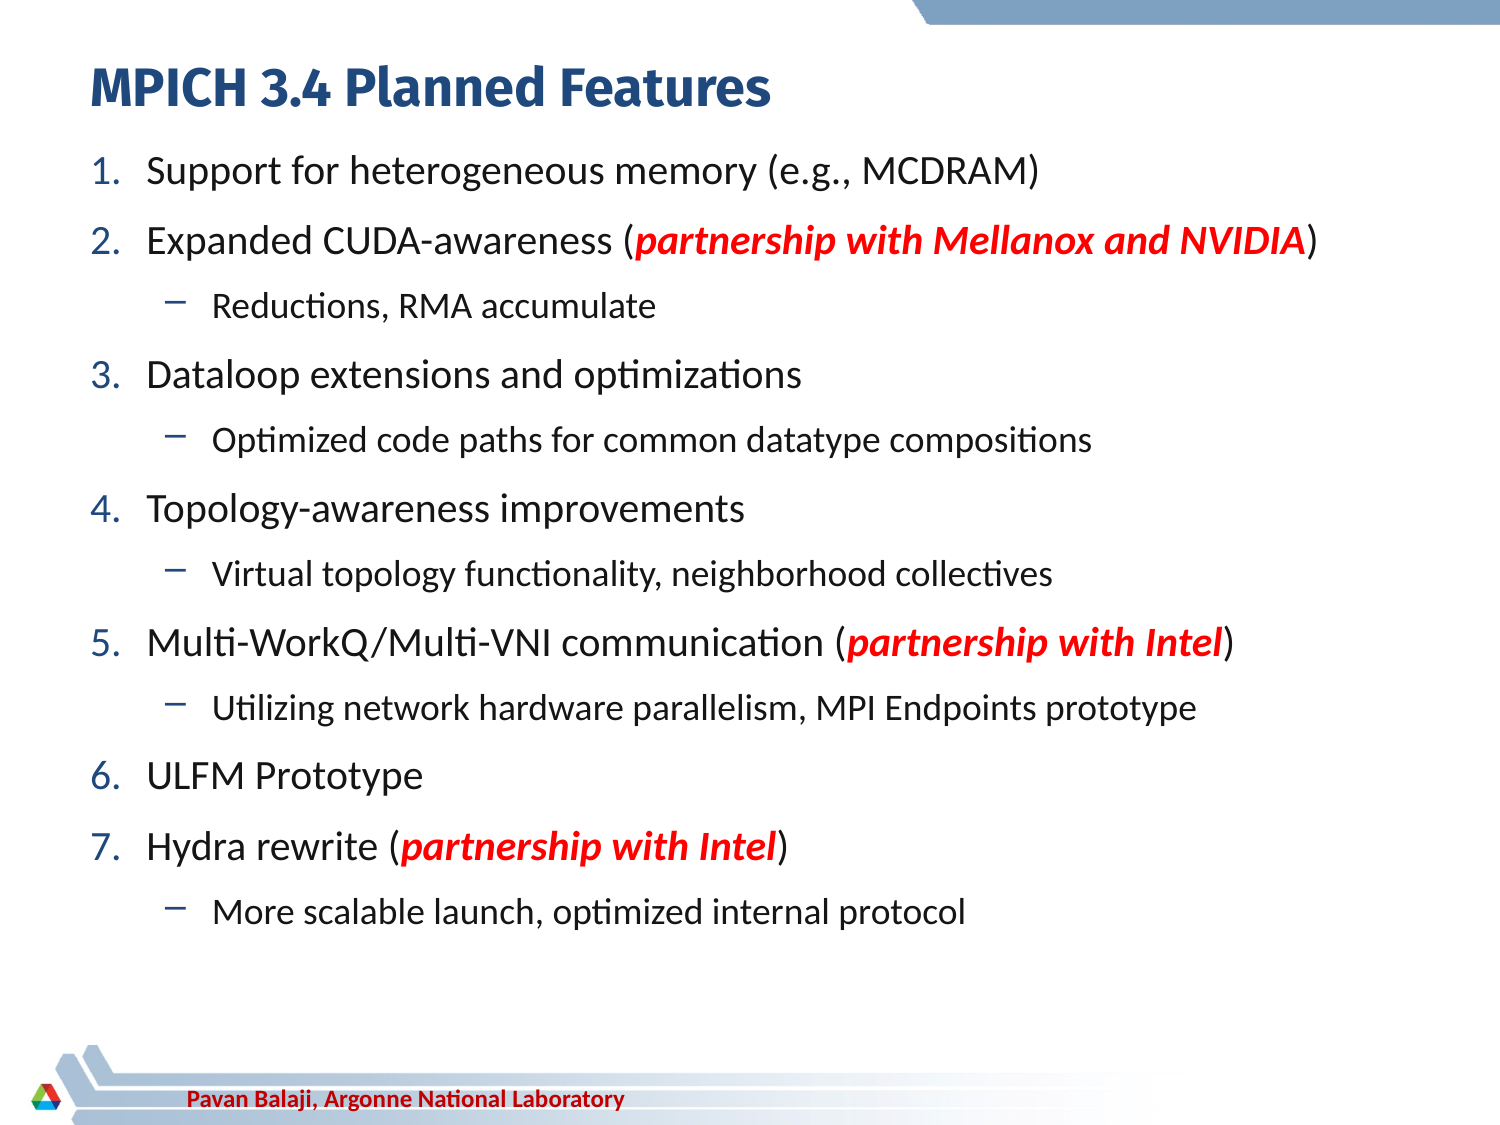

# MPICH 3.4 Planned Features
Support for heterogeneous memory (e.g., MCDRAM)
Expanded CUDA-awareness (partnership with Mellanox and NVIDIA)
Reductions, RMA accumulate
Dataloop extensions and optimizations
Optimized code paths for common datatype compositions
Topology-awareness improvements
Virtual topology functionality, neighborhood collectives
Multi-WorkQ/Multi-VNI communication (partnership with Intel)
Utilizing network hardware parallelism, MPI Endpoints prototype
ULFM Prototype
Hydra rewrite (partnership with Intel)
More scalable launch, optimized internal protocol